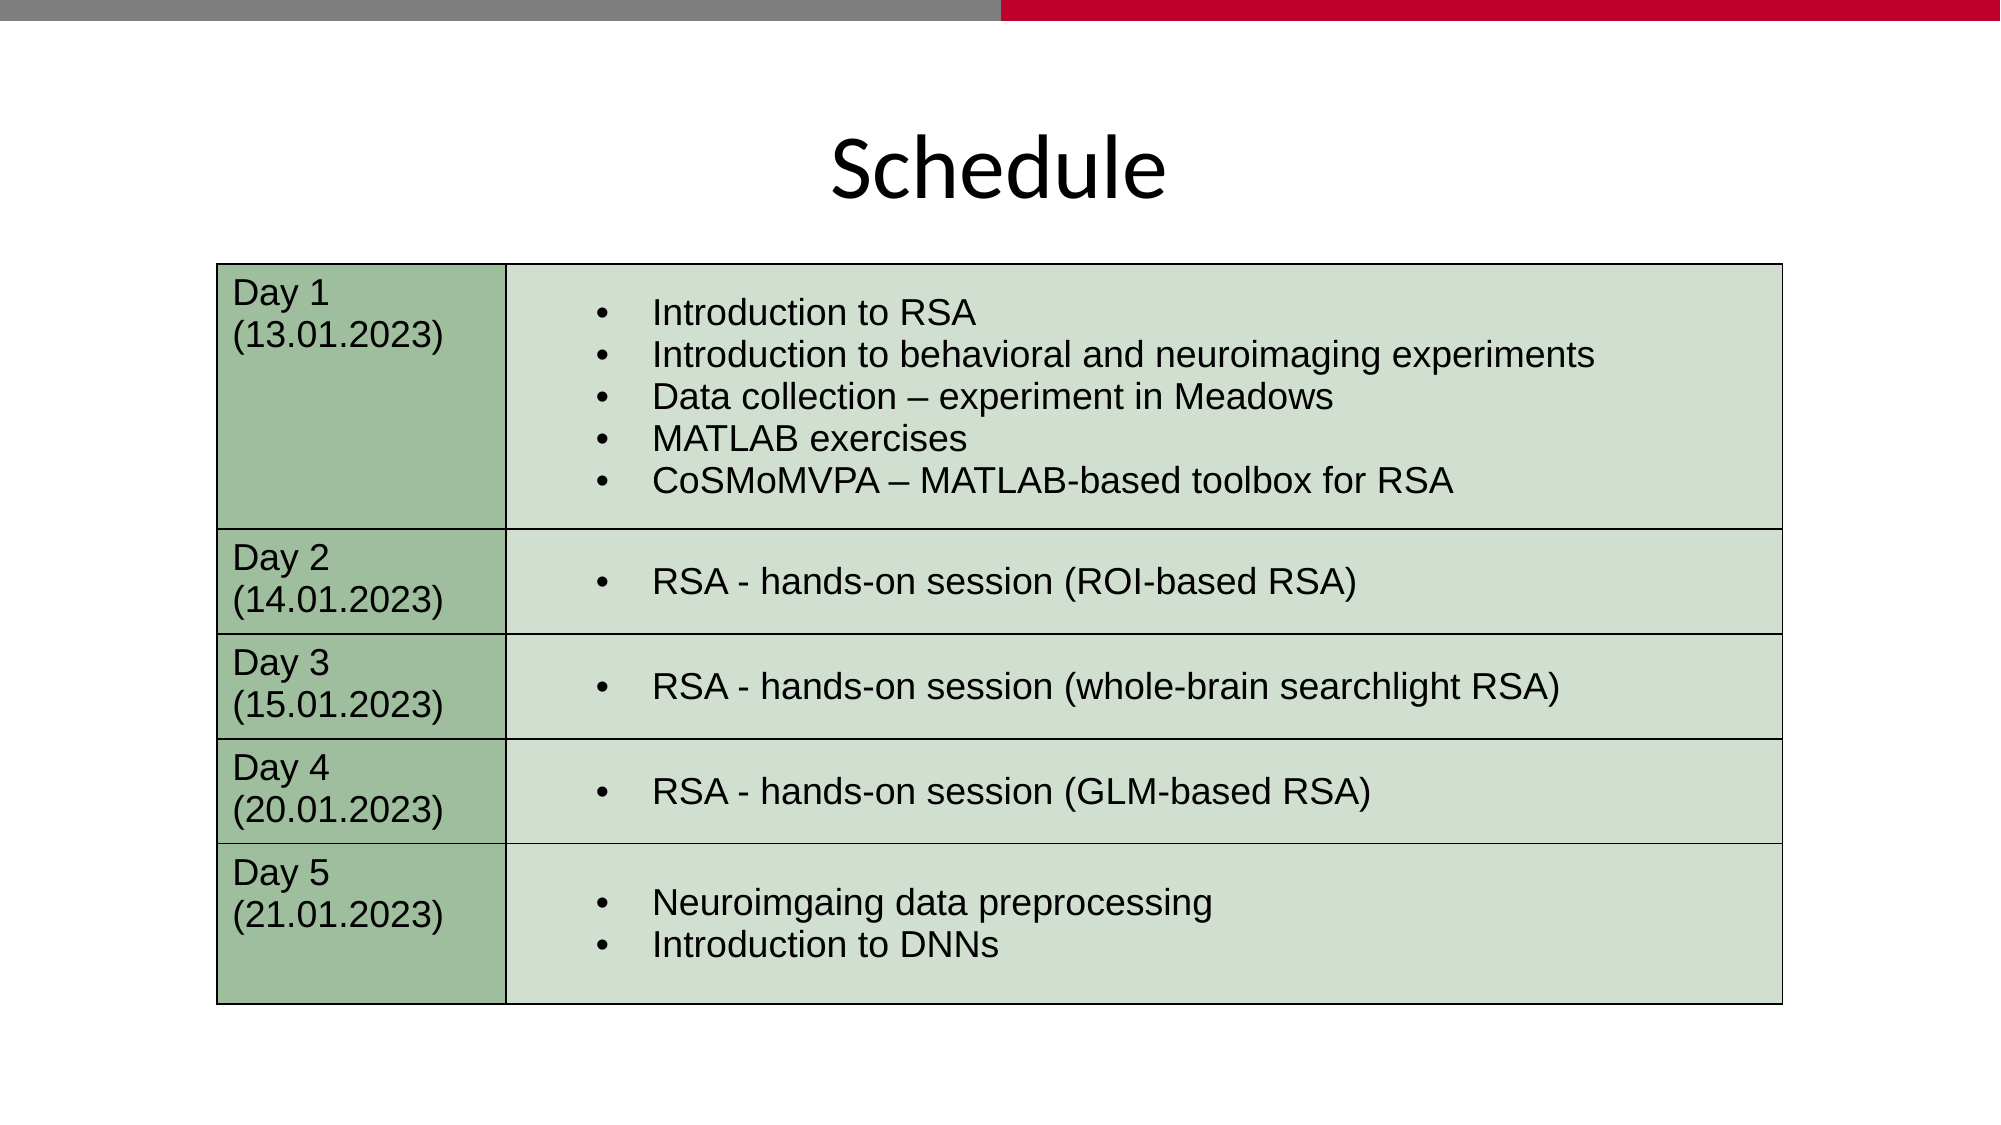

# Schedule
| Day 1 (13.01.2023) | Introduction to RSA Introduction to behavioral and neuroimaging experiments Data collection – experiment in Meadows MATLAB exercises CoSMoMVPA – MATLAB-based toolbox for RSA |
| --- | --- |
| Day 2 (14.01.2023) | RSA - hands-on session (ROI-based RSA) |
| Day 3 (15.01.2023) | RSA - hands-on session (whole-brain searchlight RSA) |
| Day 4 (20.01.2023) | RSA - hands-on session (GLM-based RSA) |
| Day 5 (21.01.2023) | Neuroimgaing data preprocessing Introduction to DNNs |